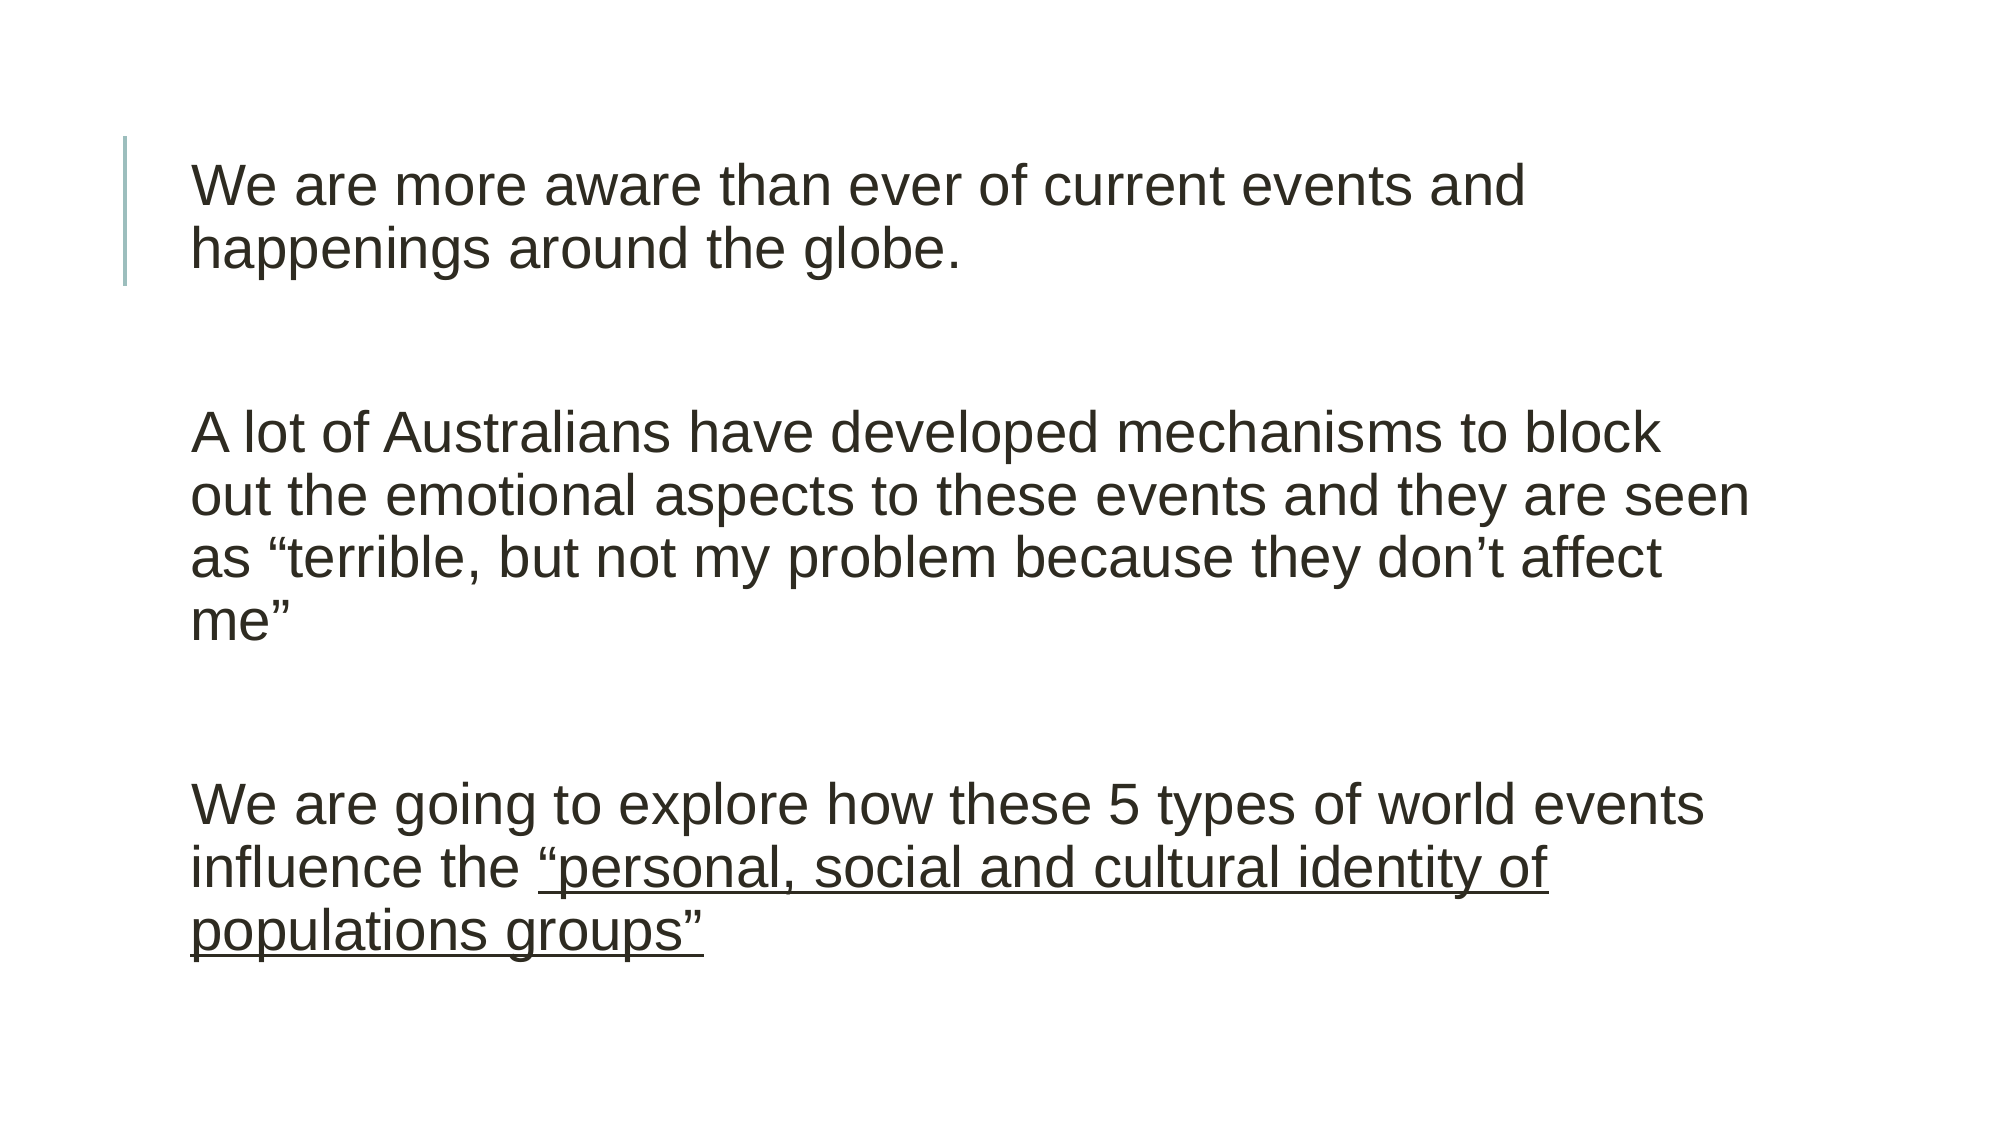

We are more aware than ever of current events and happenings around the globe.

A lot of Australians have developed mechanisms to block out the emotional aspects to these events and they are seen as “terrible, but not my problem because they don’t affect me”

We are going to explore how these 5 types of world events influence the “personal, social and cultural identity of populations groups”